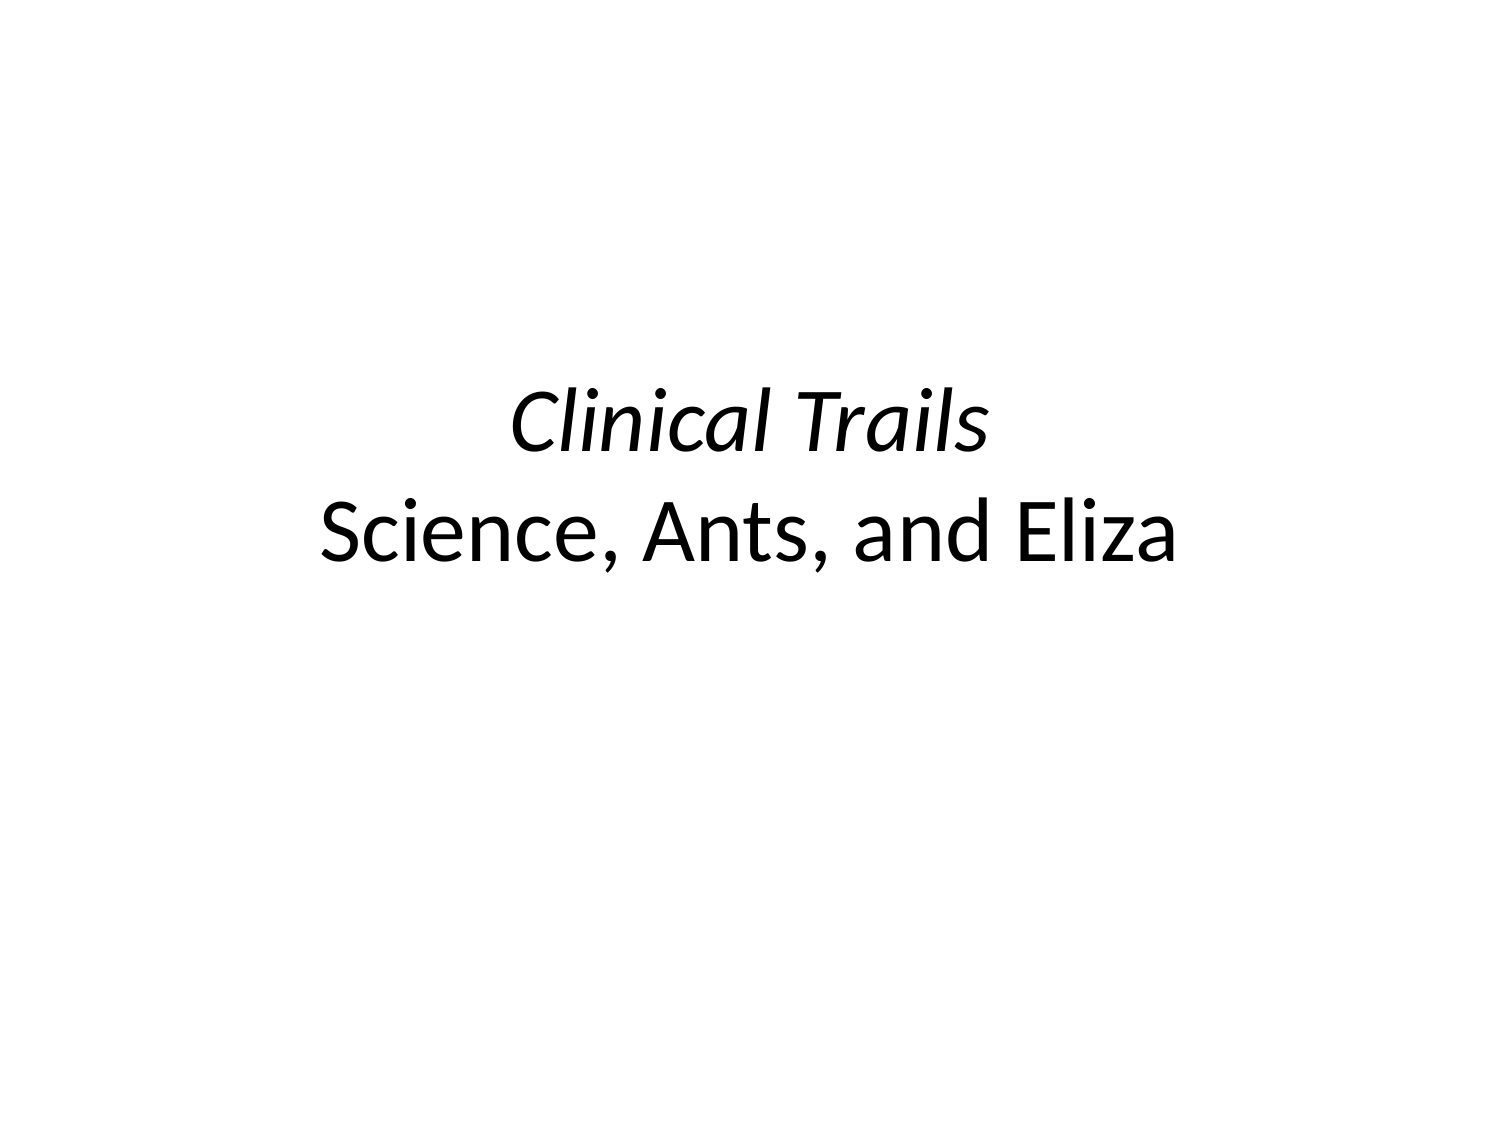

# Clinical Trails Science, Ants, and Eliza